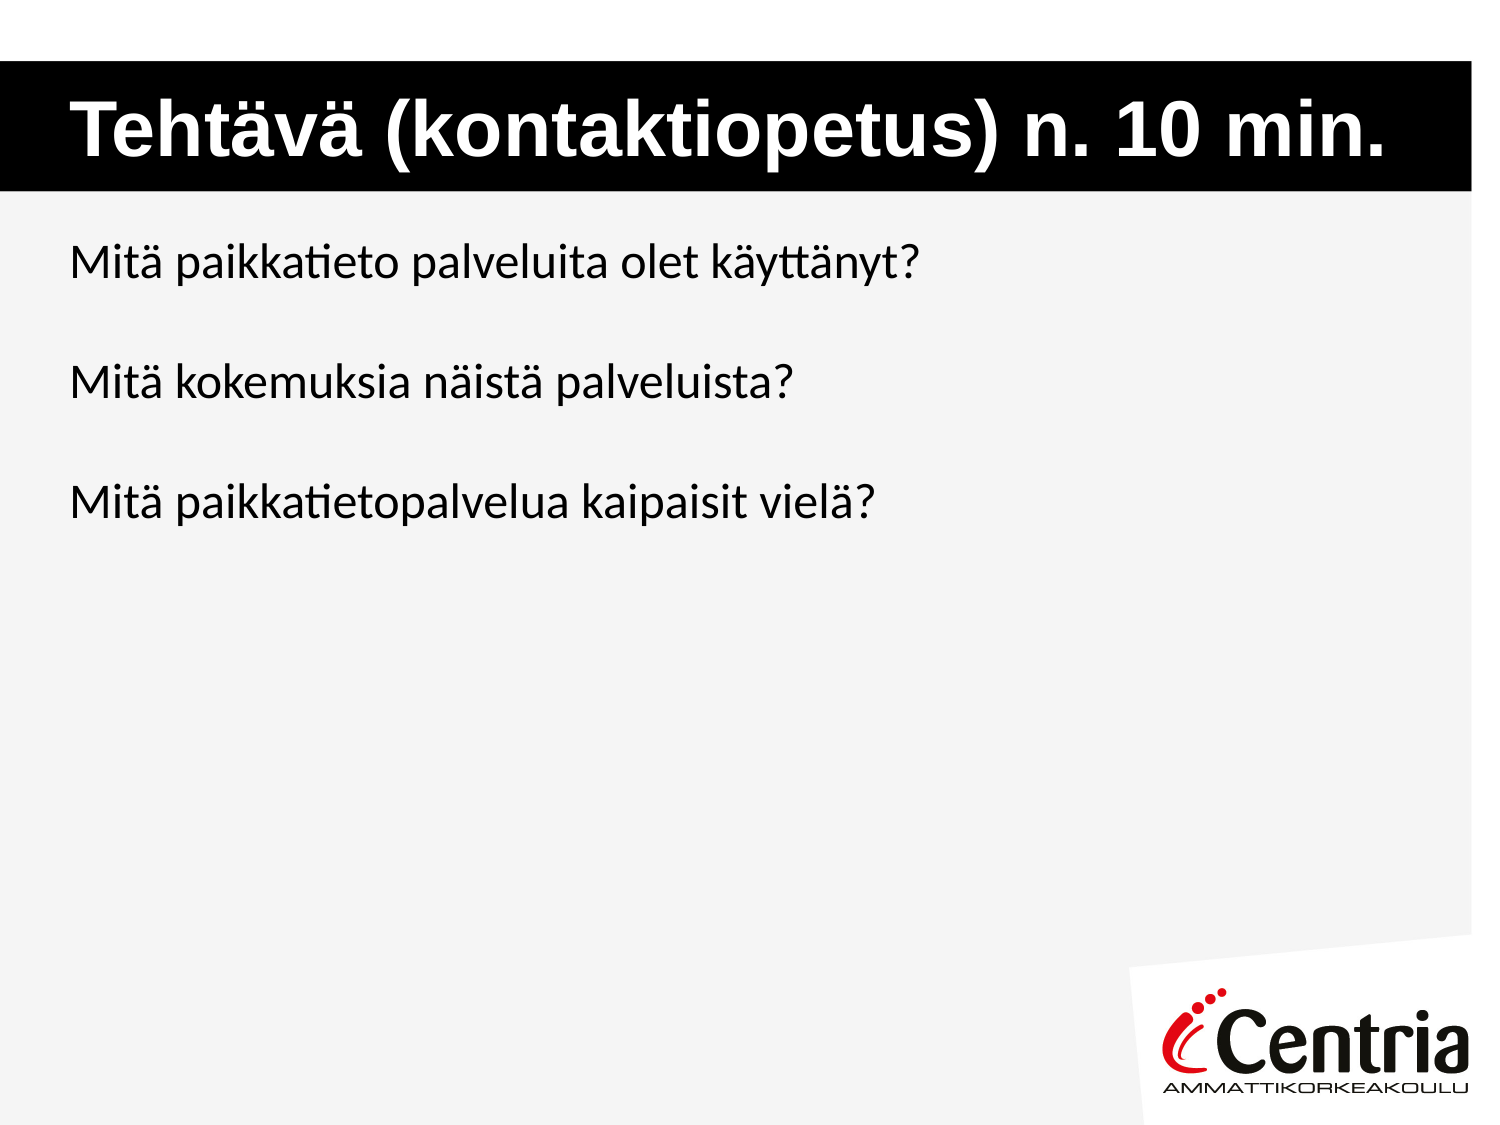

# Tehtävä (kontaktiopetus) n. 10 min.
Mitä paikkatieto palveluita olet käyttänyt?

Mitä kokemuksia näistä palveluista?

Mitä paikkatietopalvelua kaipaisit vielä?